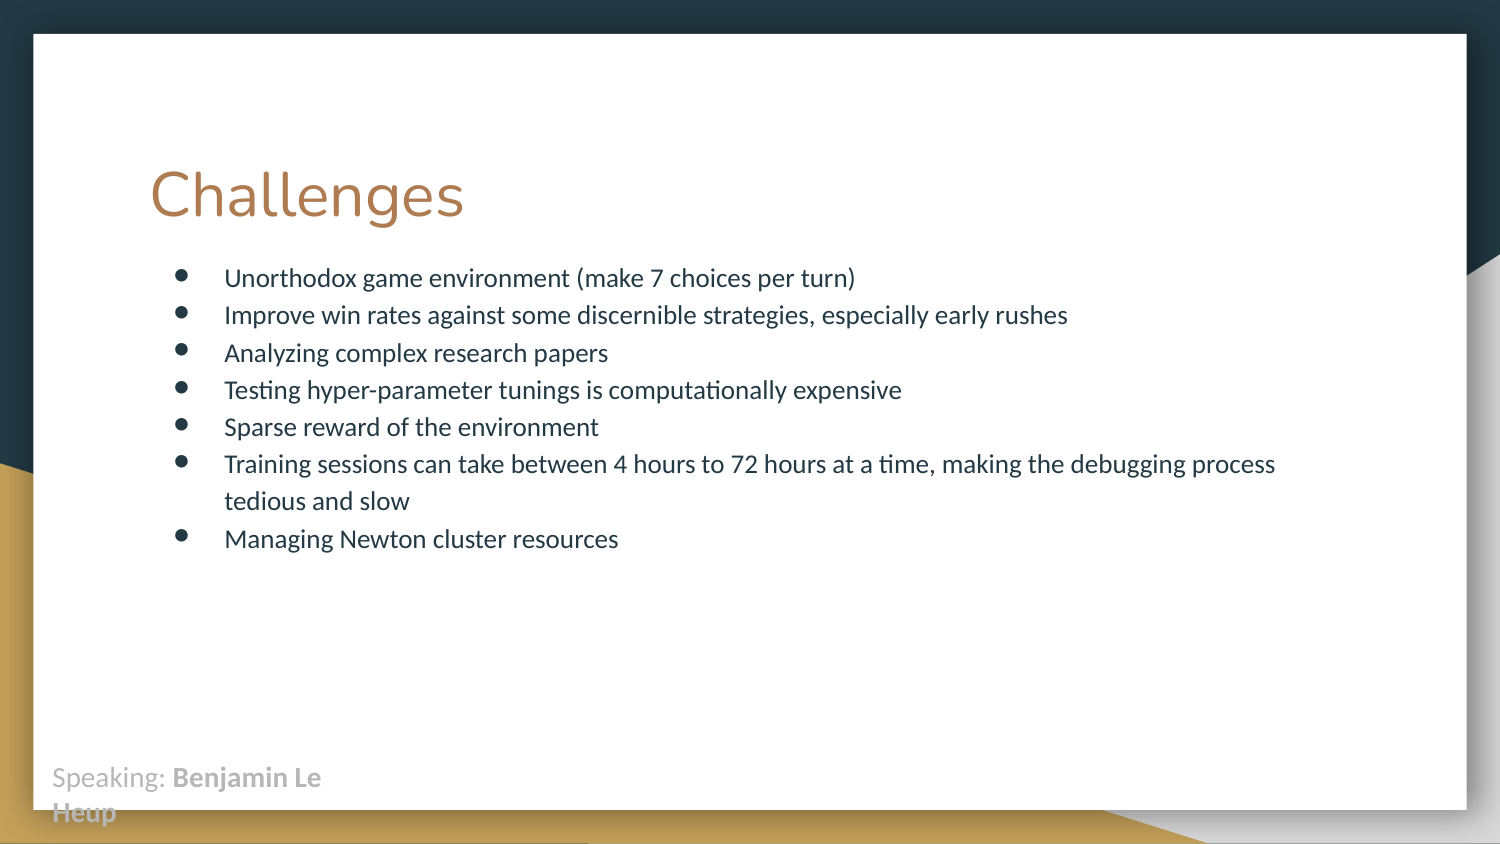

# Challenges
Unorthodox game environment (make 7 choices per turn)
Improve win rates against some discernible strategies, especially early rushes
Analyzing complex research papers
Testing hyper-parameter tunings is computationally expensive
Sparse reward of the environment
Training sessions can take between 4 hours to 72 hours at a time, making the debugging process tedious and slow
Managing Newton cluster resources

Speaking: Benjamin Le Heup